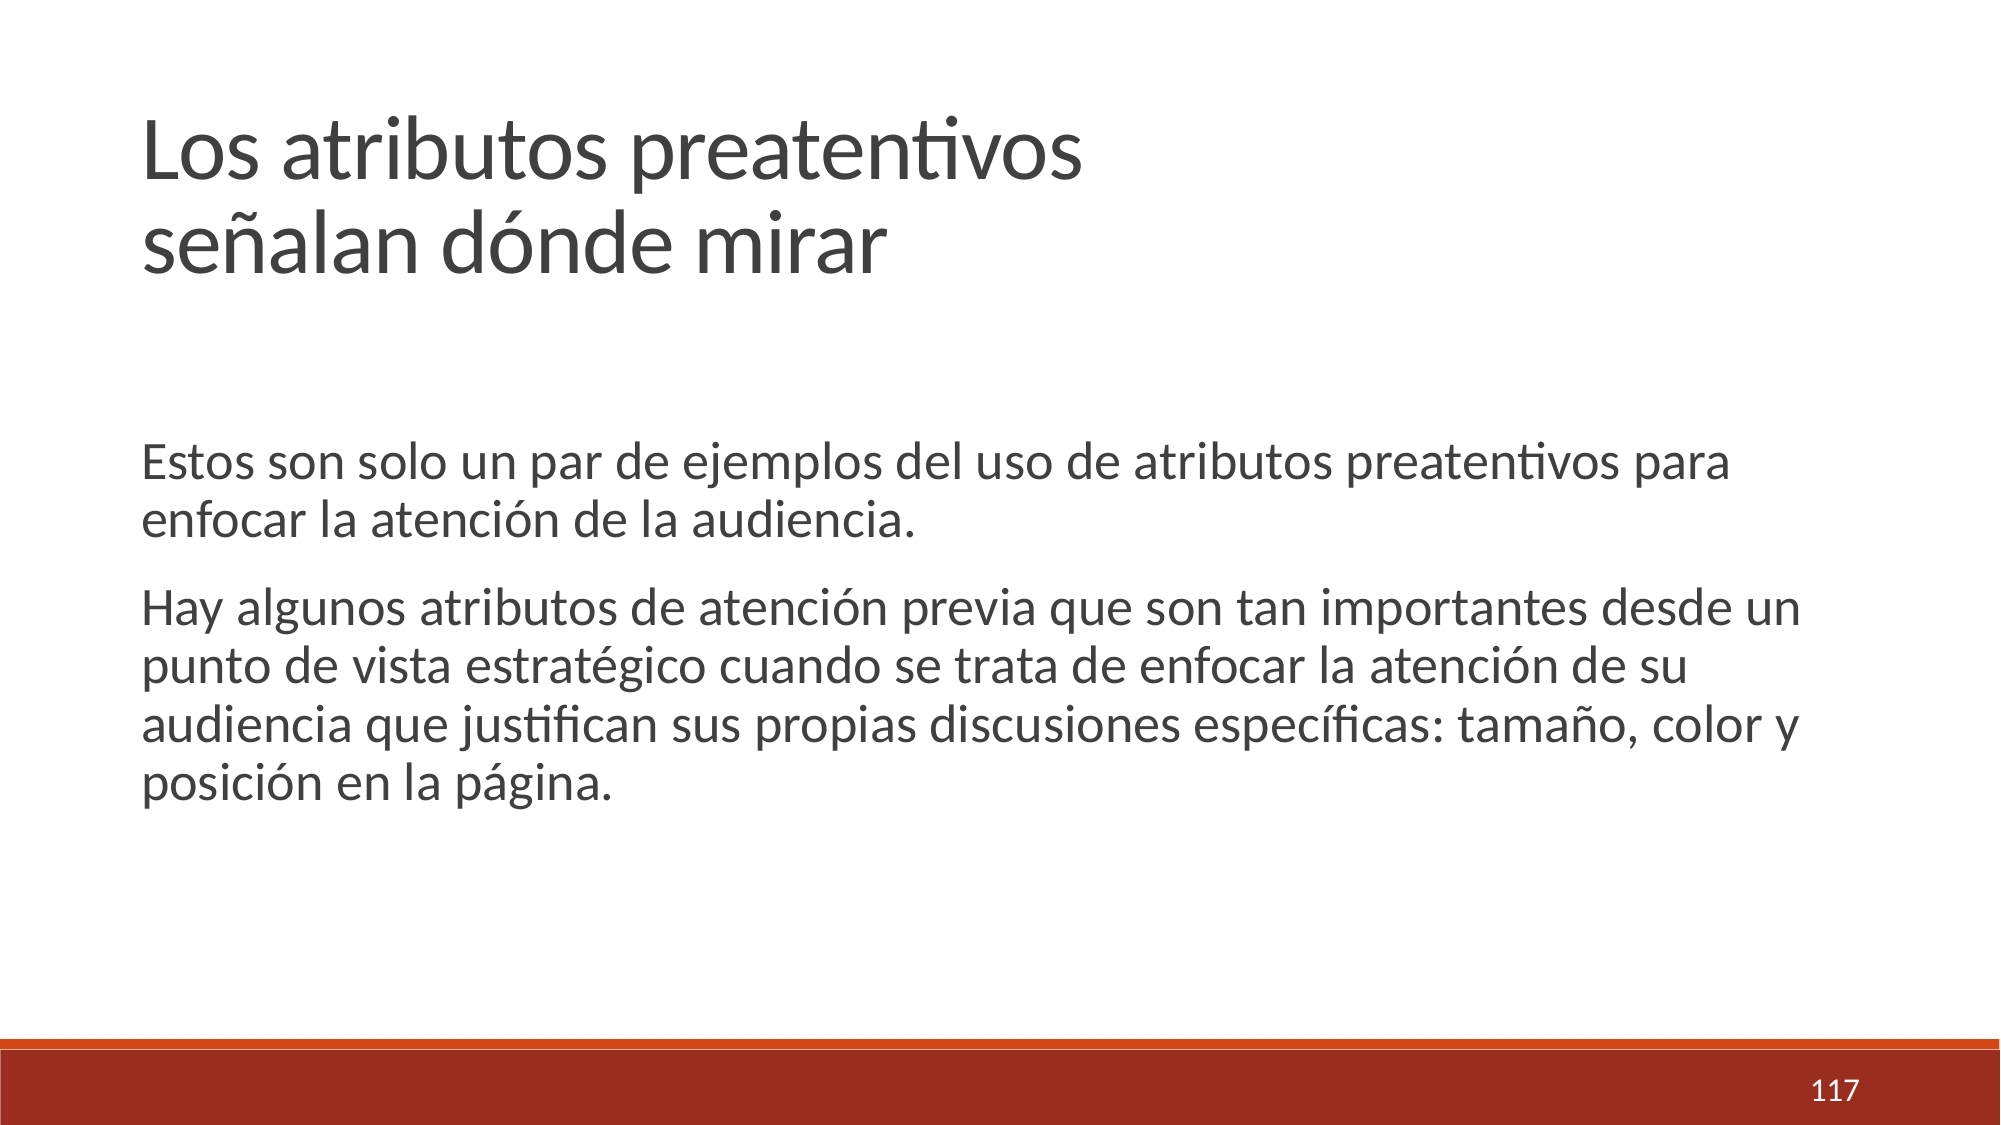

Los atributos preatentivos
señalan dónde mirar
Estos son solo un par de ejemplos del uso de atributos preatentivos para enfocar la atención de la audiencia.
Hay algunos atributos de atención previa que son tan importantes desde un punto de vista estratégico cuando se trata de enfocar la atención de su audiencia que justifican sus propias discusiones específicas: tamaño, color y posición en la página.
117